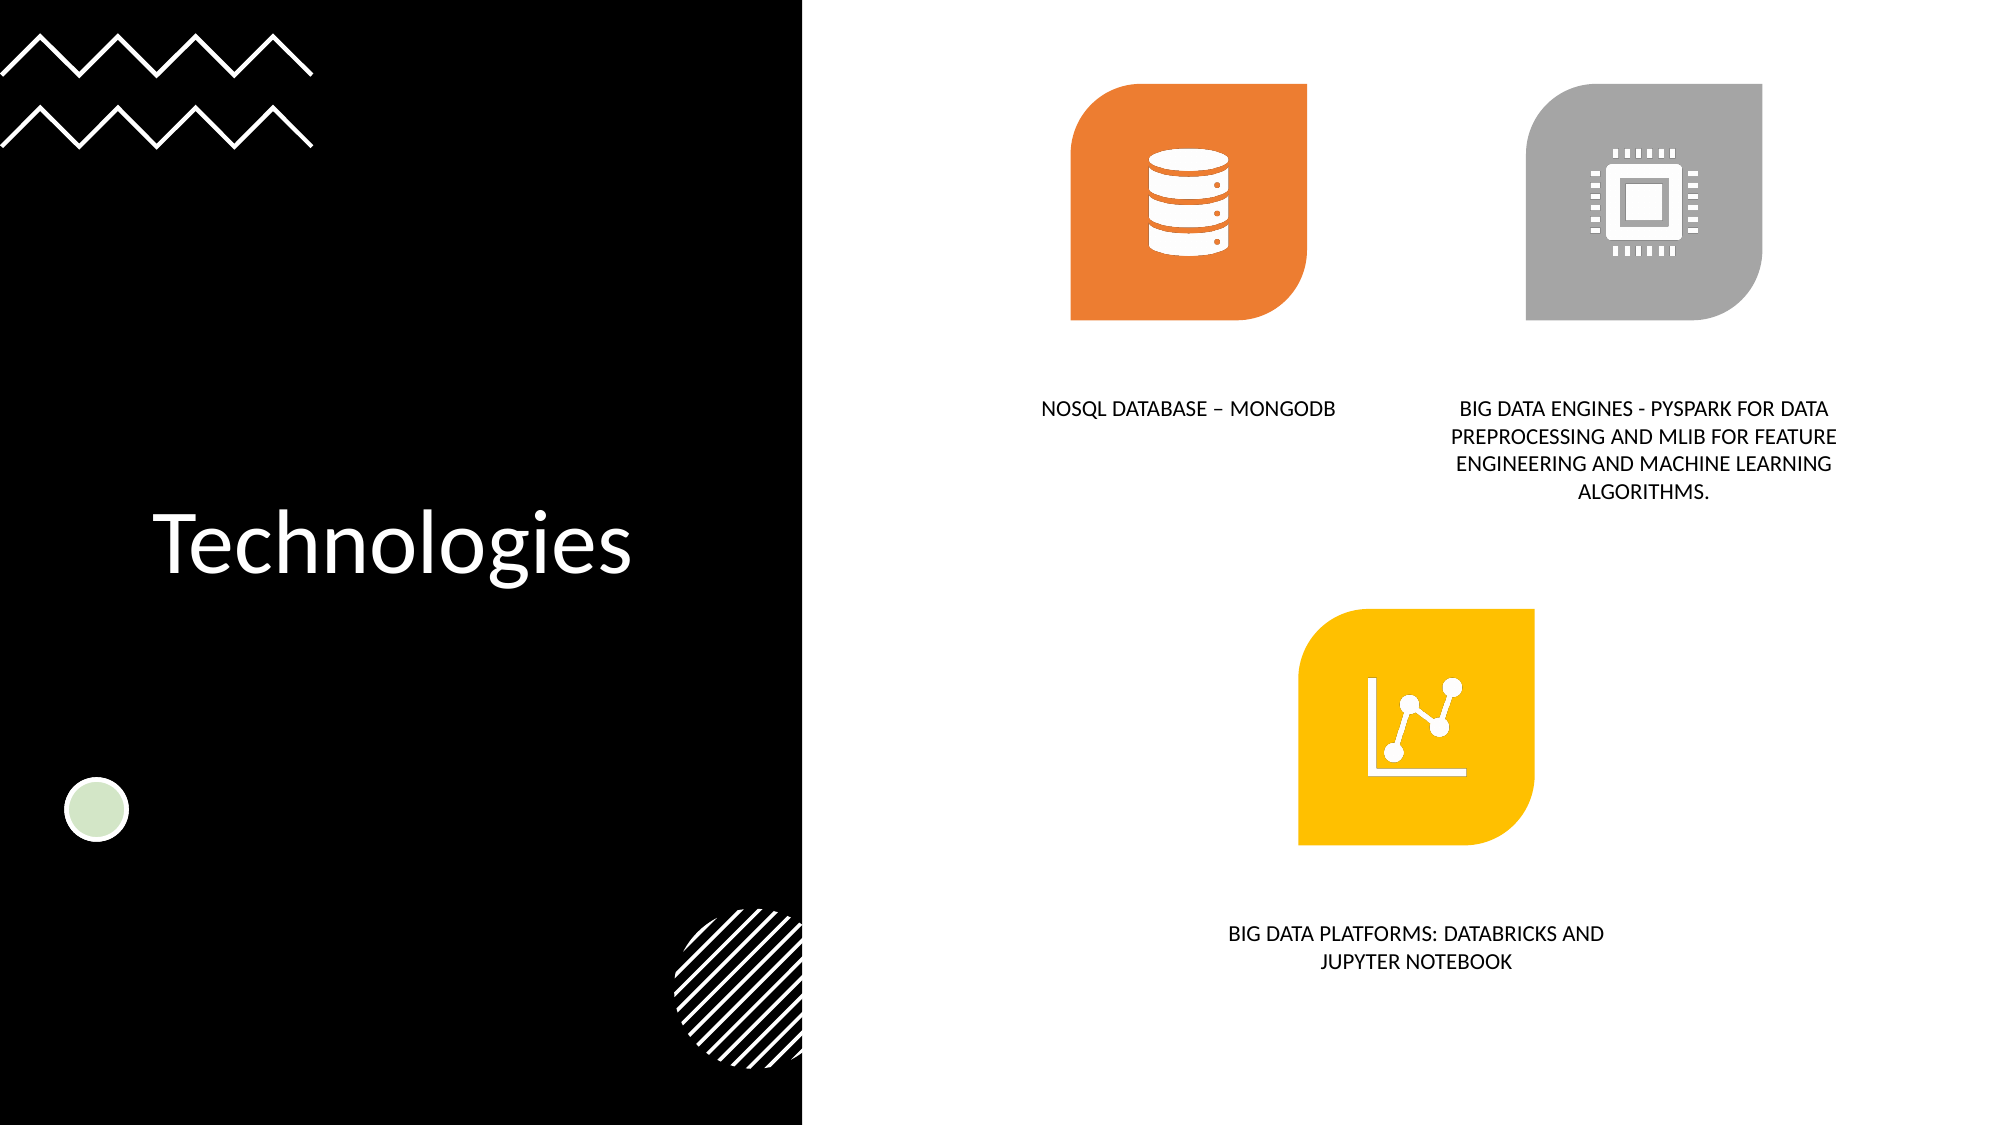

NoSQL database – Mongodb
Big data Engines - Pyspark for data preprocessing and MLib for Feature Engineering and Machine learning algorithms.
Big Data Platforms: Databricks and Jupyter Notebook
# Technologies